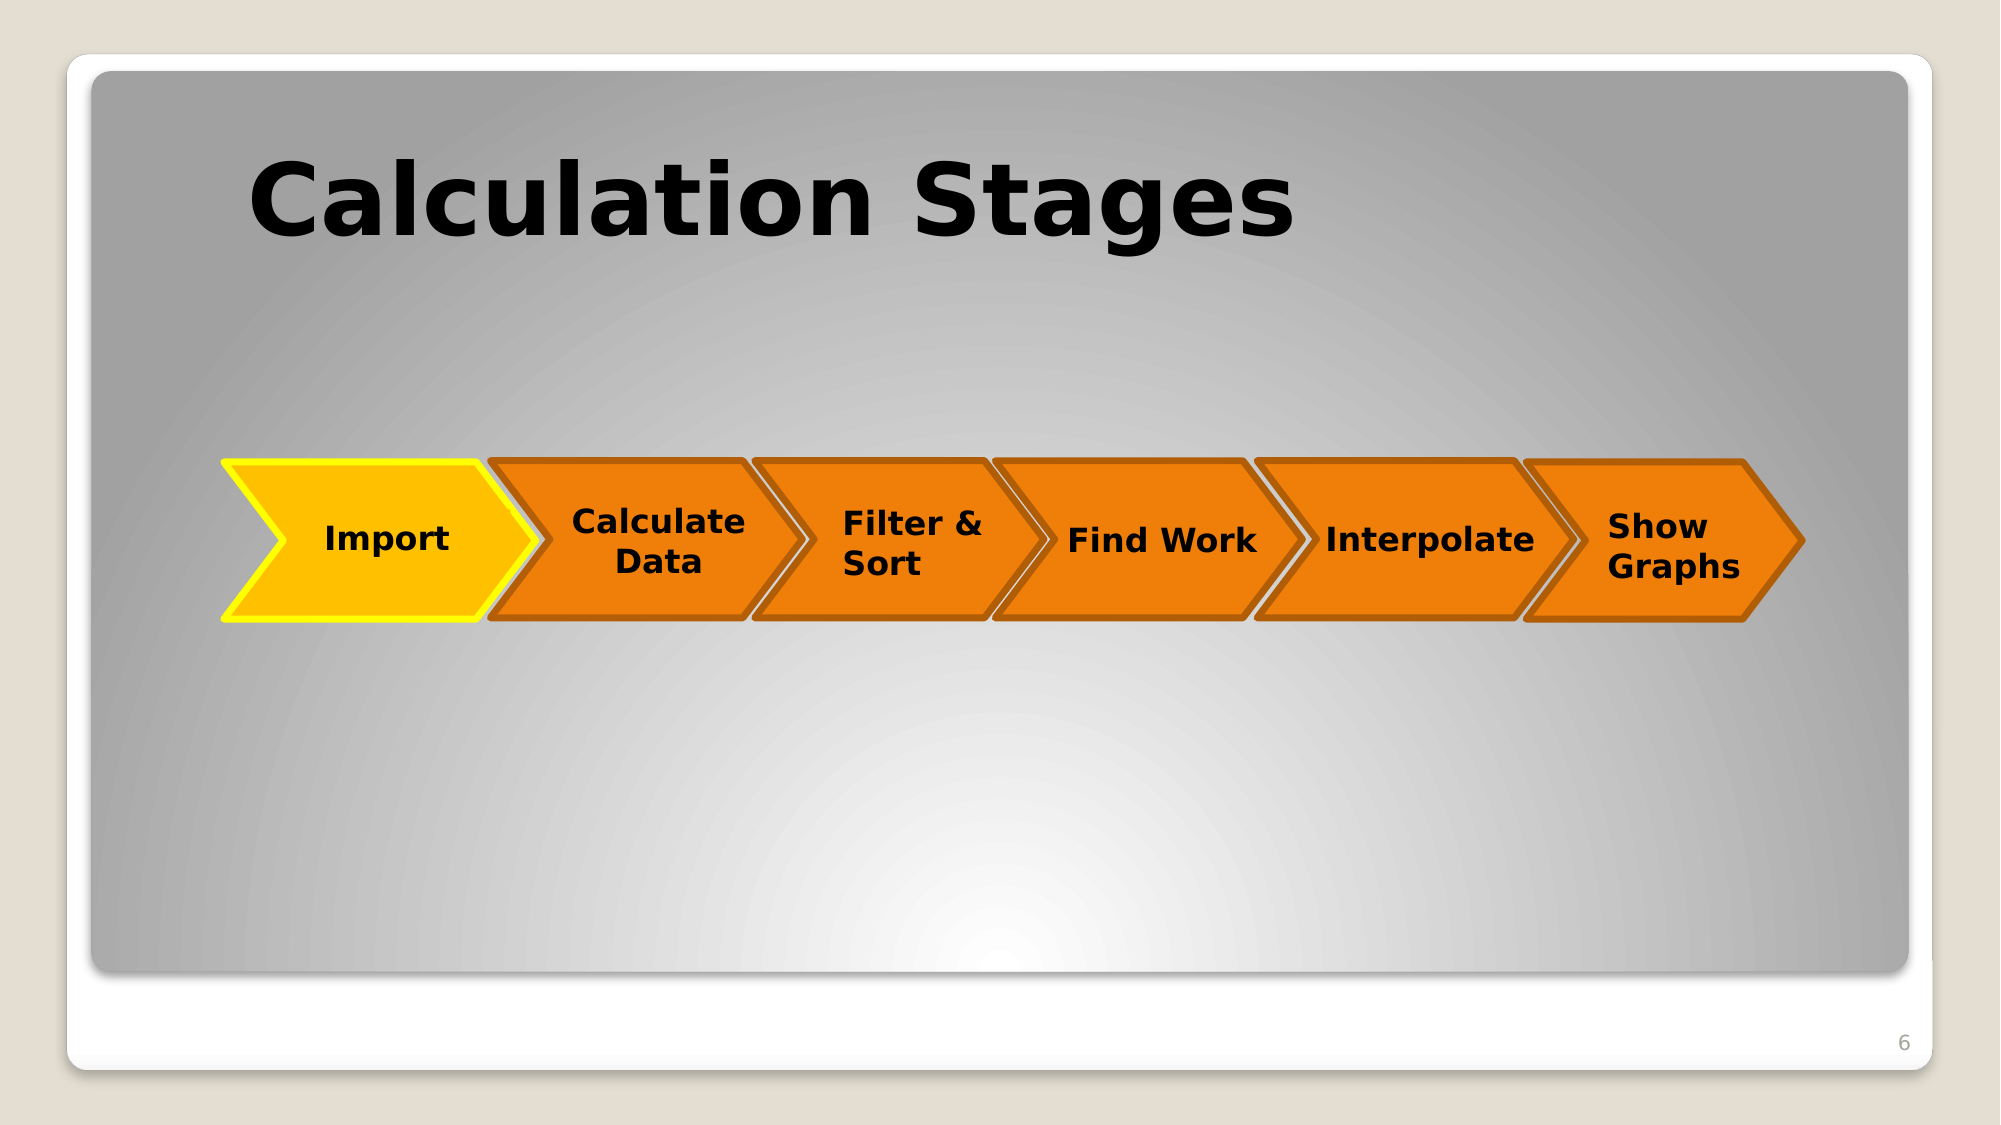

Calculation Stages

Calculate
Data

Import

Filter & Sort
Show Graphs
Interpolate
Find Work
6